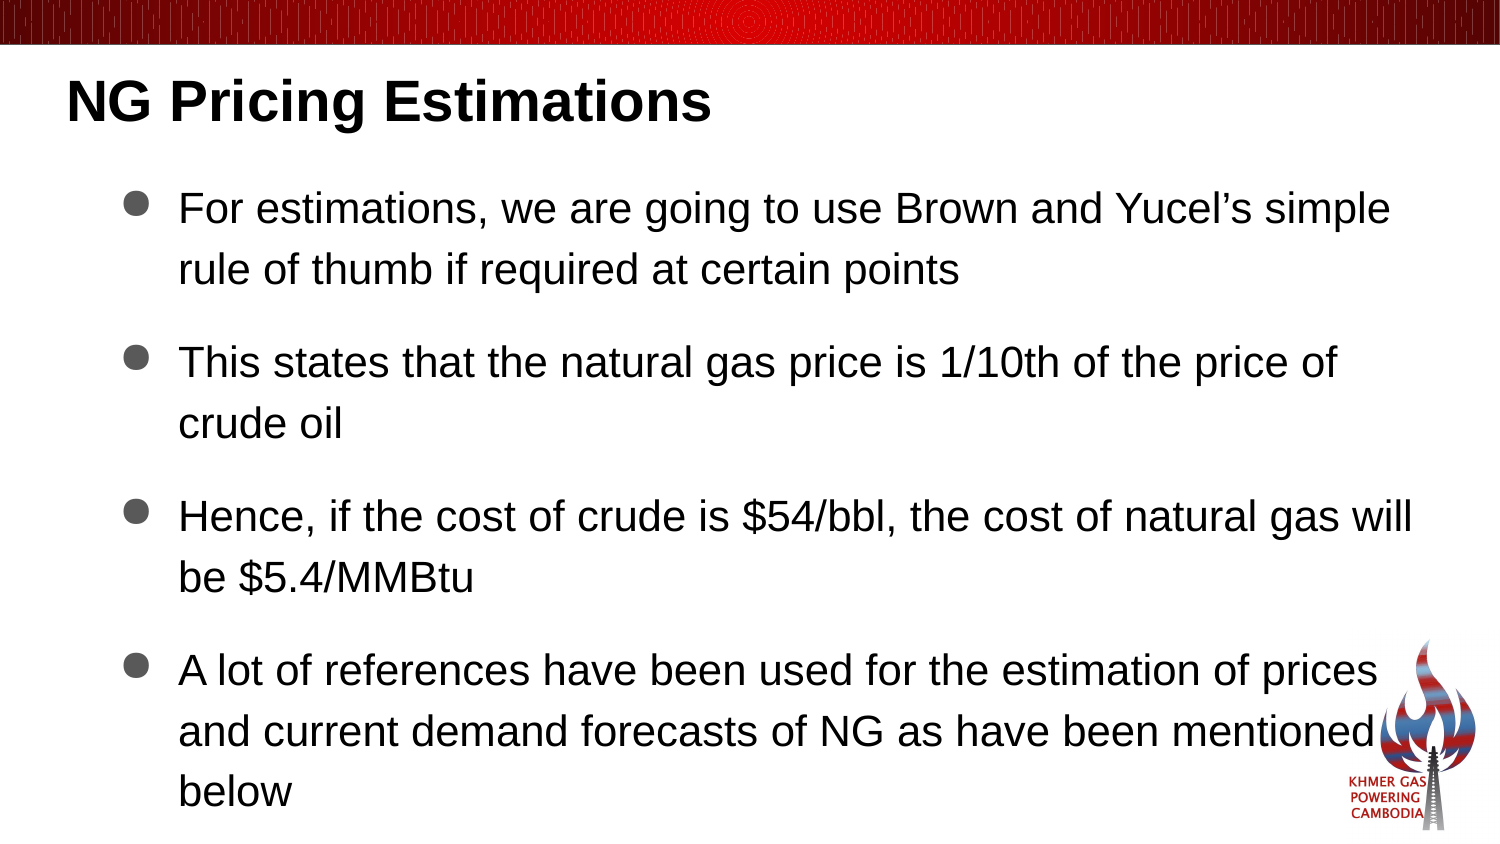

# NG Pricing Estimations
For estimations, we are going to use Brown and Yucel’s simple rule of thumb if required at certain points
This states that the natural gas price is 1/10th of the price of crude oil
Hence, if the cost of crude is $54/bbl, the cost of natural gas will be $5.4/MMBtu
A lot of references have been used for the estimation of prices and current demand forecasts of NG as have been mentioned below